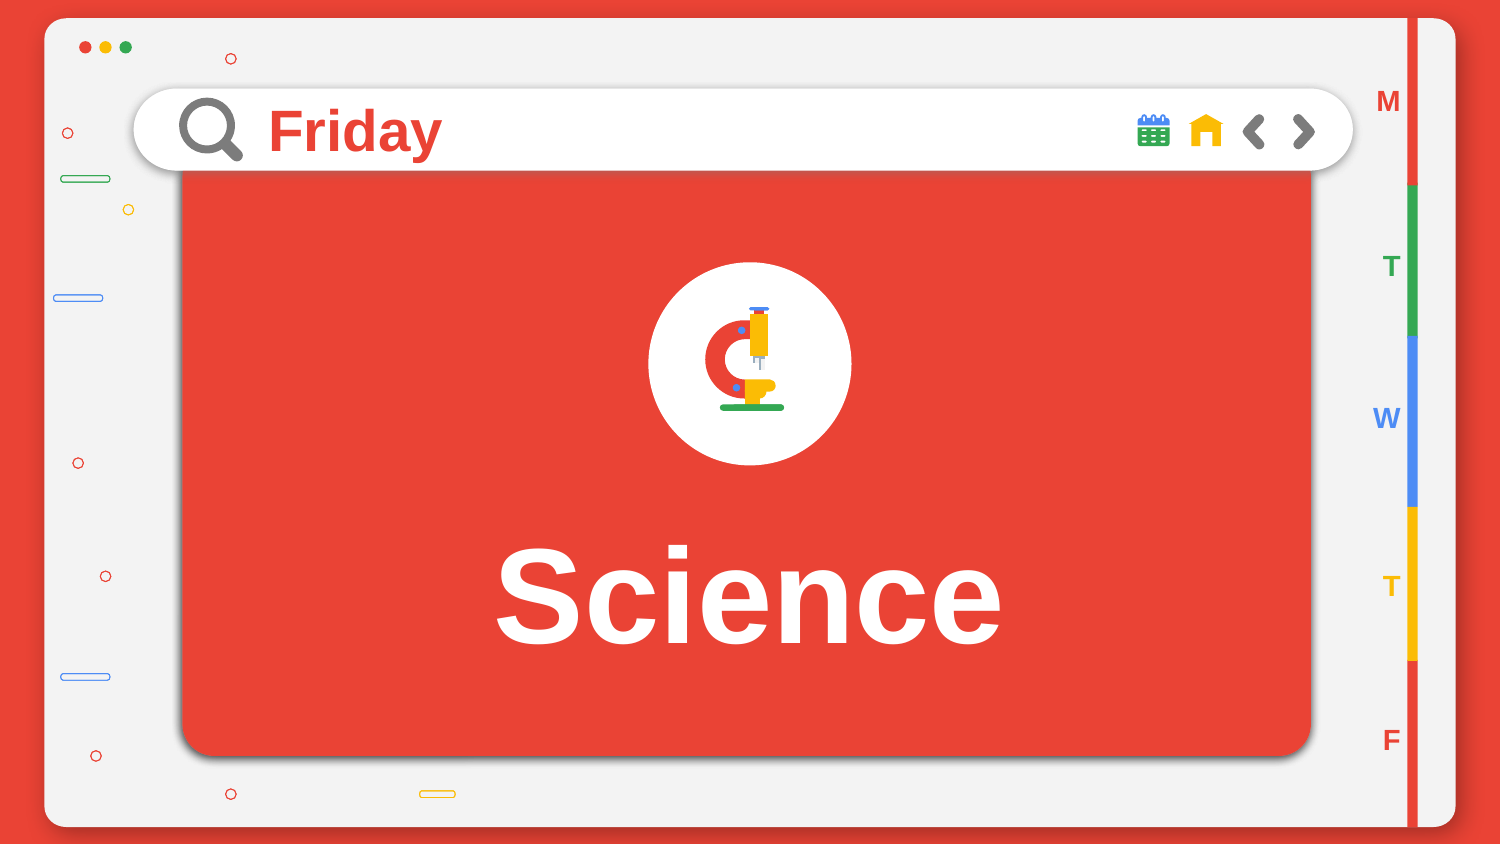

M

# Friday

T

W

Science
T

F